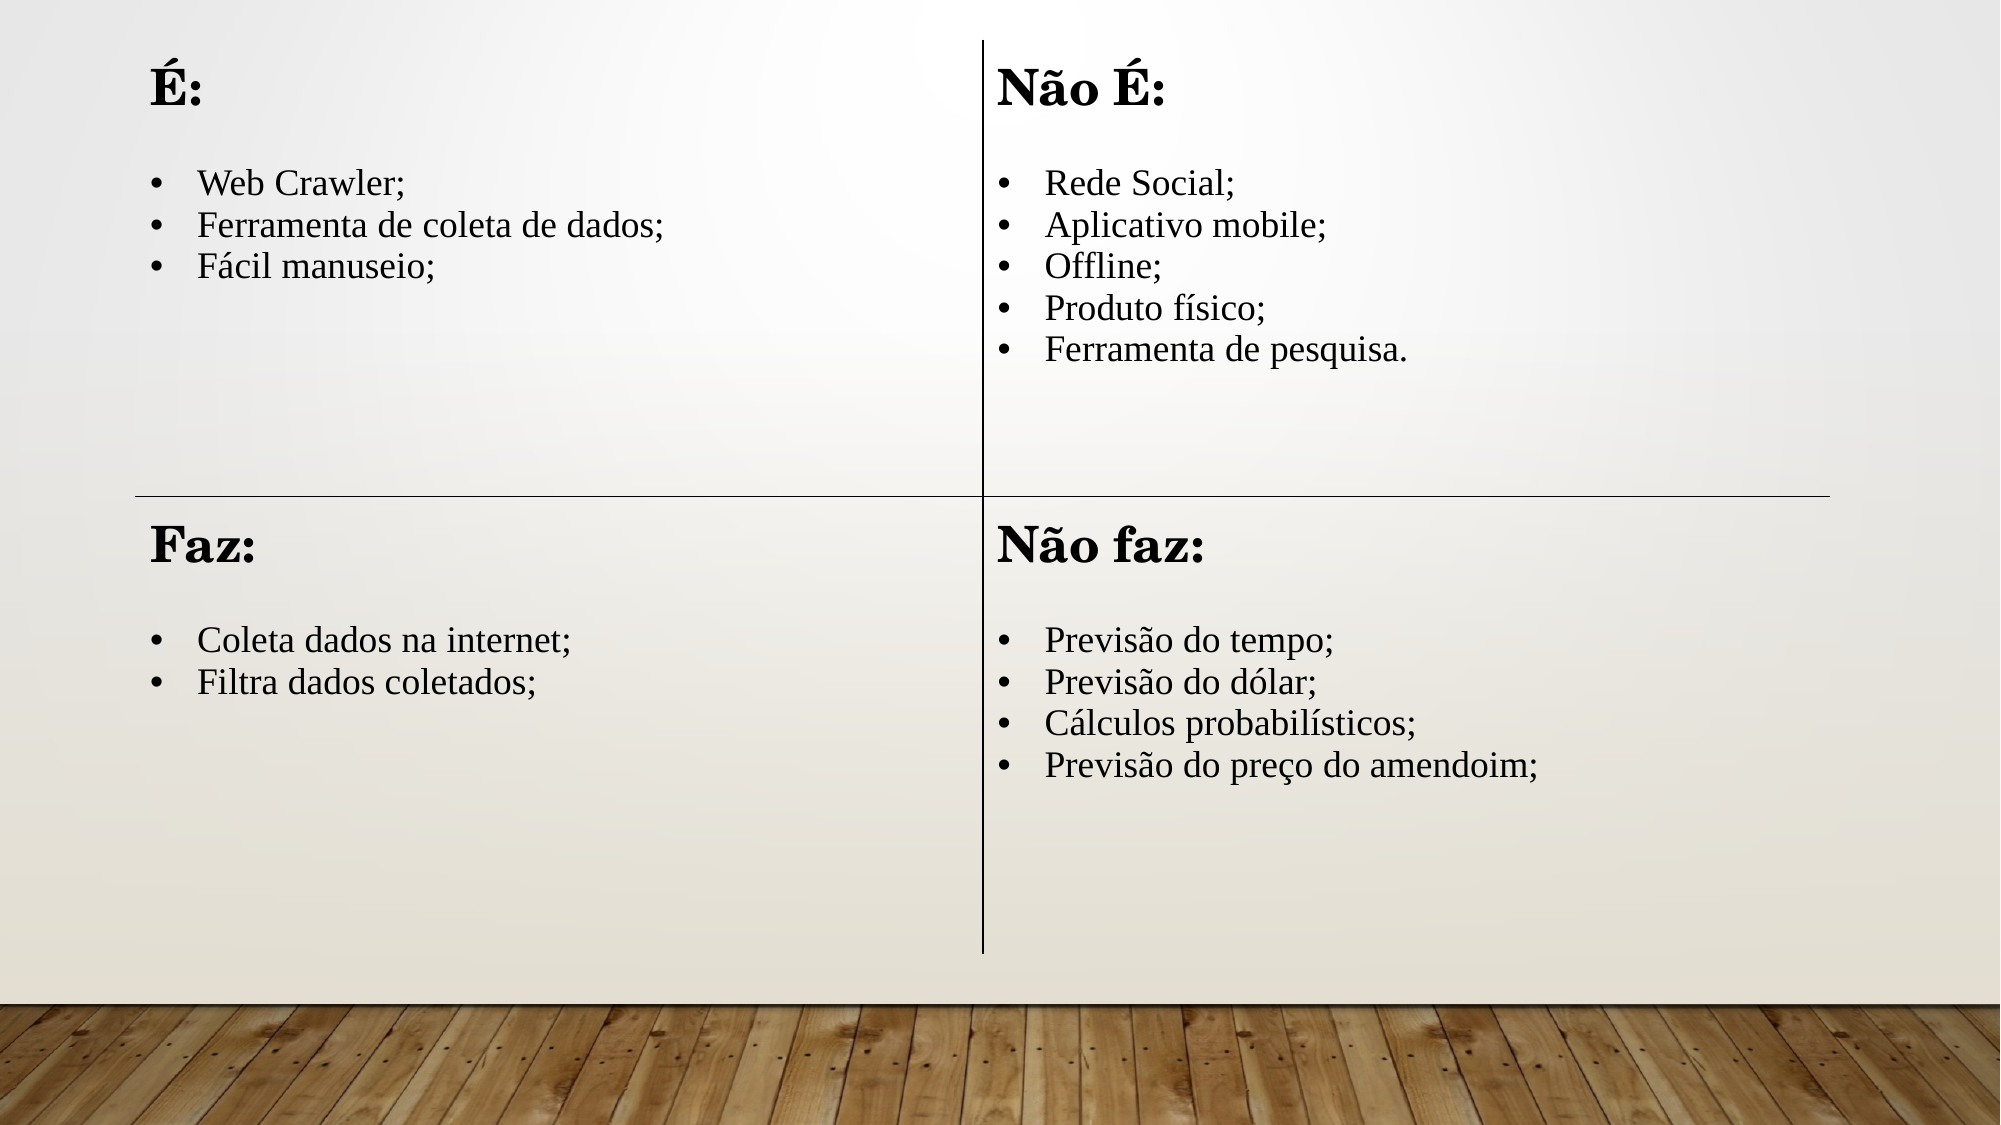

| É: Web Crawler; Ferramenta de coleta de dados; Fácil manuseio; | Não É: Rede Social; Aplicativo mobile; Offline; Produto físico; Ferramenta de pesquisa. |
| --- | --- |
| Faz: Coleta dados na internet; Filtra dados coletados; | Não faz: Previsão do tempo; Previsão do dólar; Cálculos probabilísticos; Previsão do preço do amendoim; |